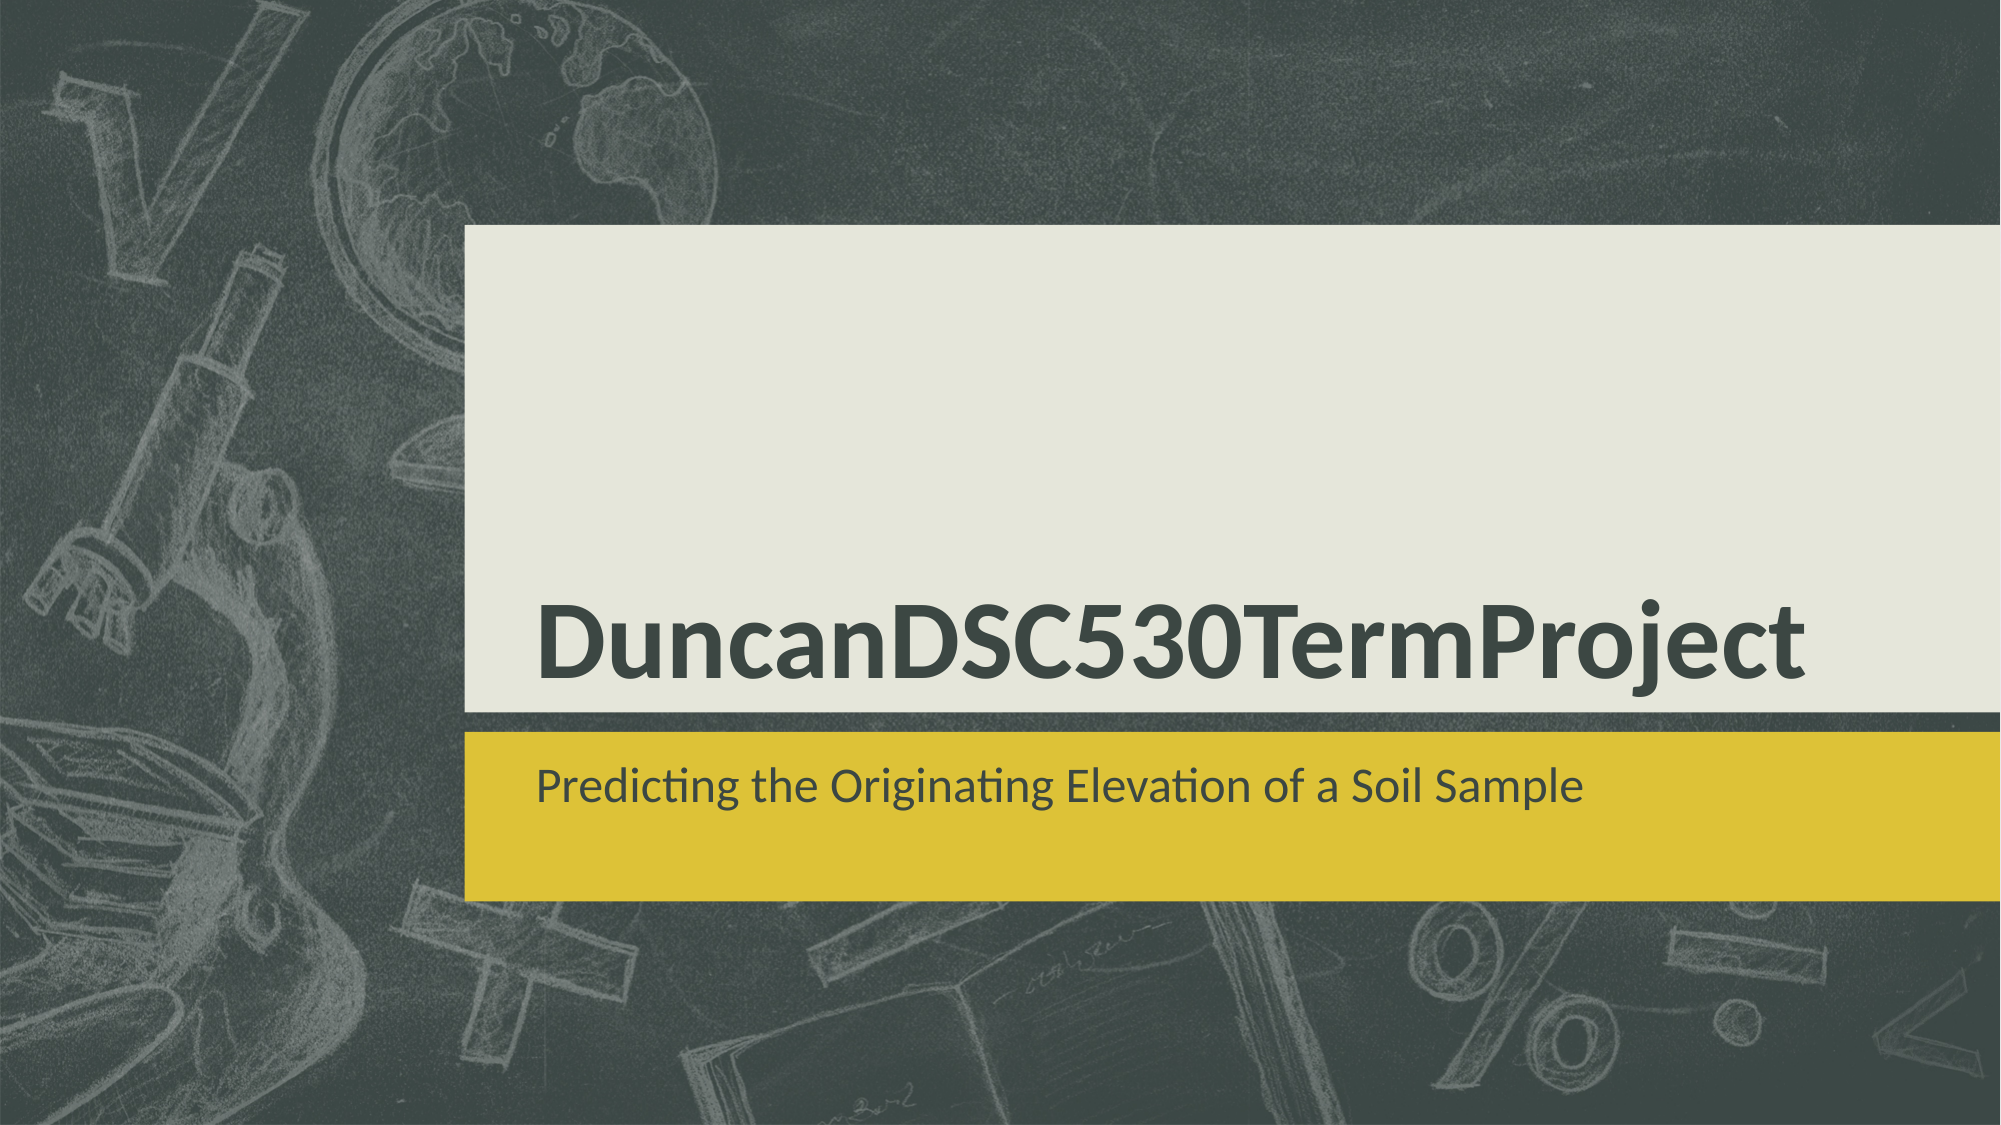

# DuncanDSC530TermProject
Predicting the Originating Elevation of a Soil Sample